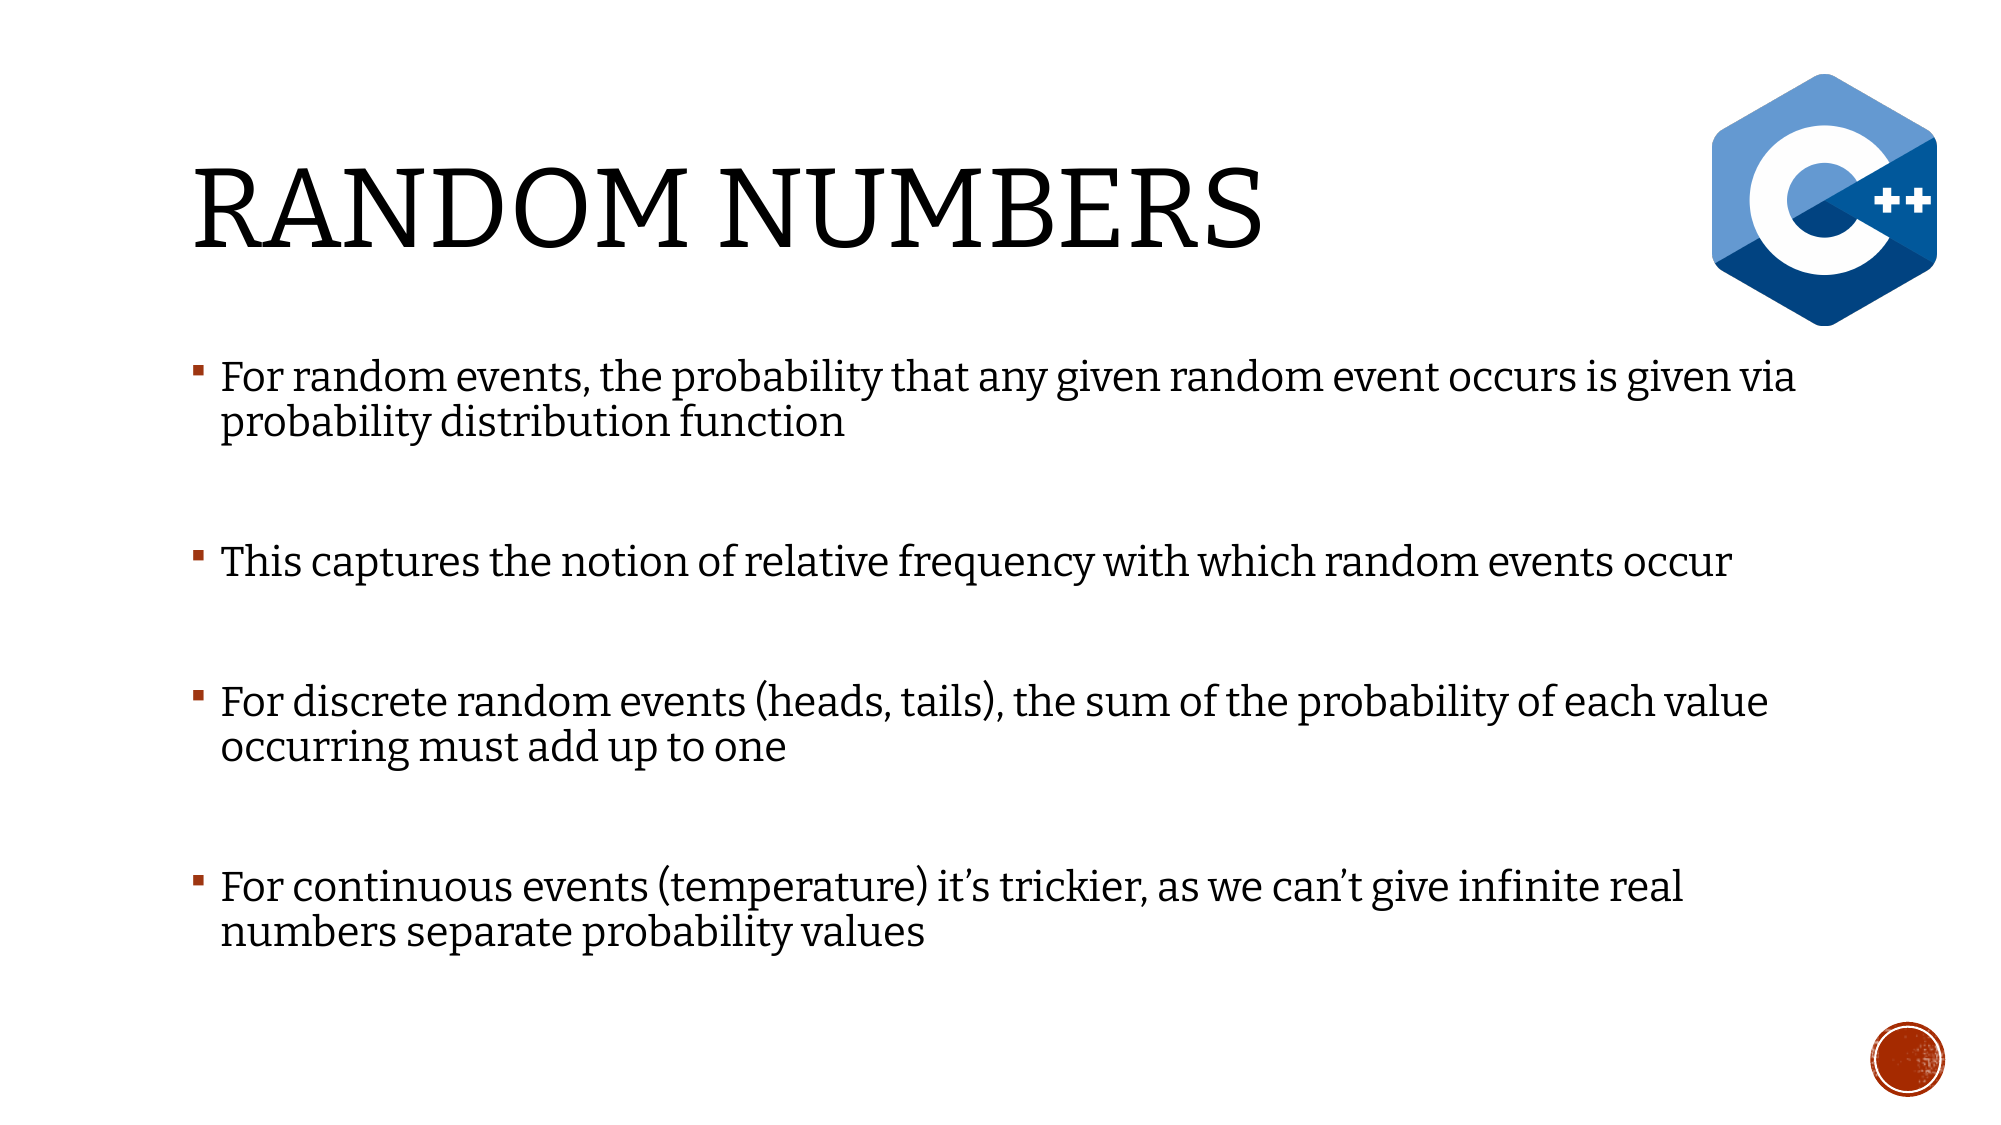

# Random numbers
For random events, the probability that any given random event occurs is given via probability distribution function

This captures the notion of relative frequency with which random events occur

For discrete random events (heads, tails), the sum of the probability of each value occurring must add up to one

For continuous events (temperature) it’s trickier, as we can’t give infinite real numbers separate probability values